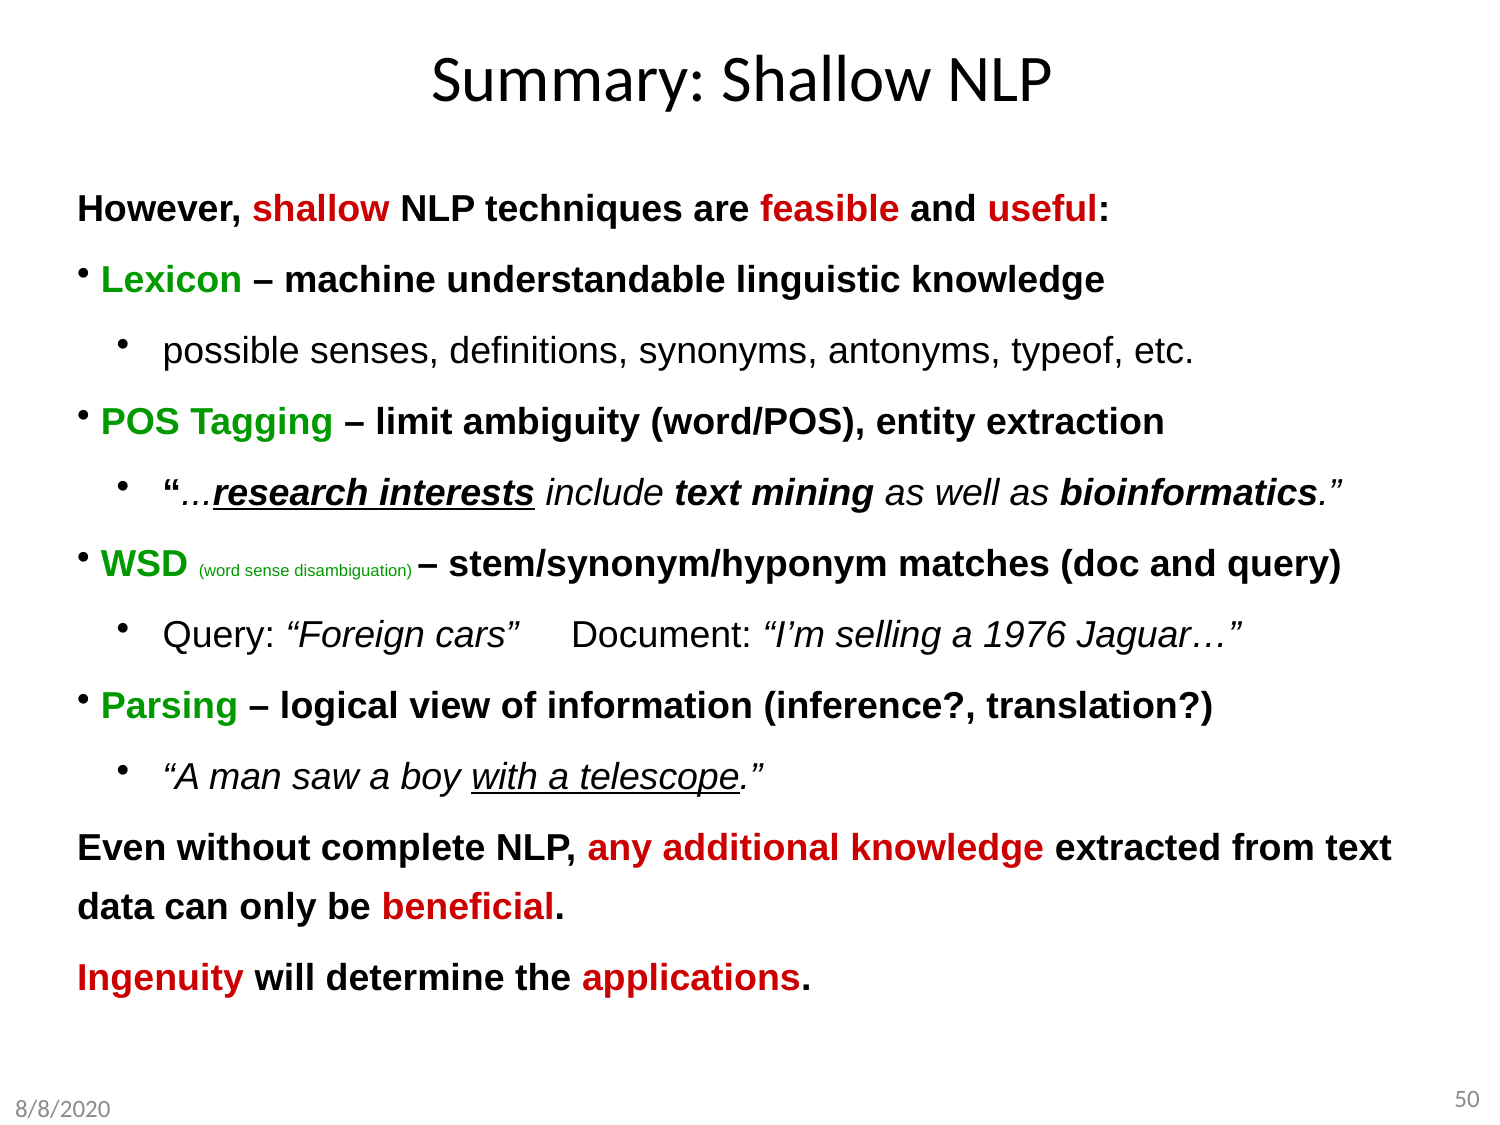

# Summary: Shallow NLP
However, shallow NLP techniques are feasible and useful:
 Lexicon – machine understandable linguistic knowledge
 possible senses, definitions, synonyms, antonyms, typeof, etc.
 POS Tagging – limit ambiguity (word/POS), entity extraction
 “...research interests include text mining as well as bioinformatics.”
 WSD (word sense disambiguation) – stem/synonym/hyponym matches (doc and query)
 Query: “Foreign cars”     Document: “I’m selling a 1976 Jaguar…”
 Parsing – logical view of information (inference?, translation?)
 “A man saw a boy with a telescope.”
Even without complete NLP, any additional knowledge extracted from text data can only be beneficial.
Ingenuity will determine the applications.
50
8/8/2020